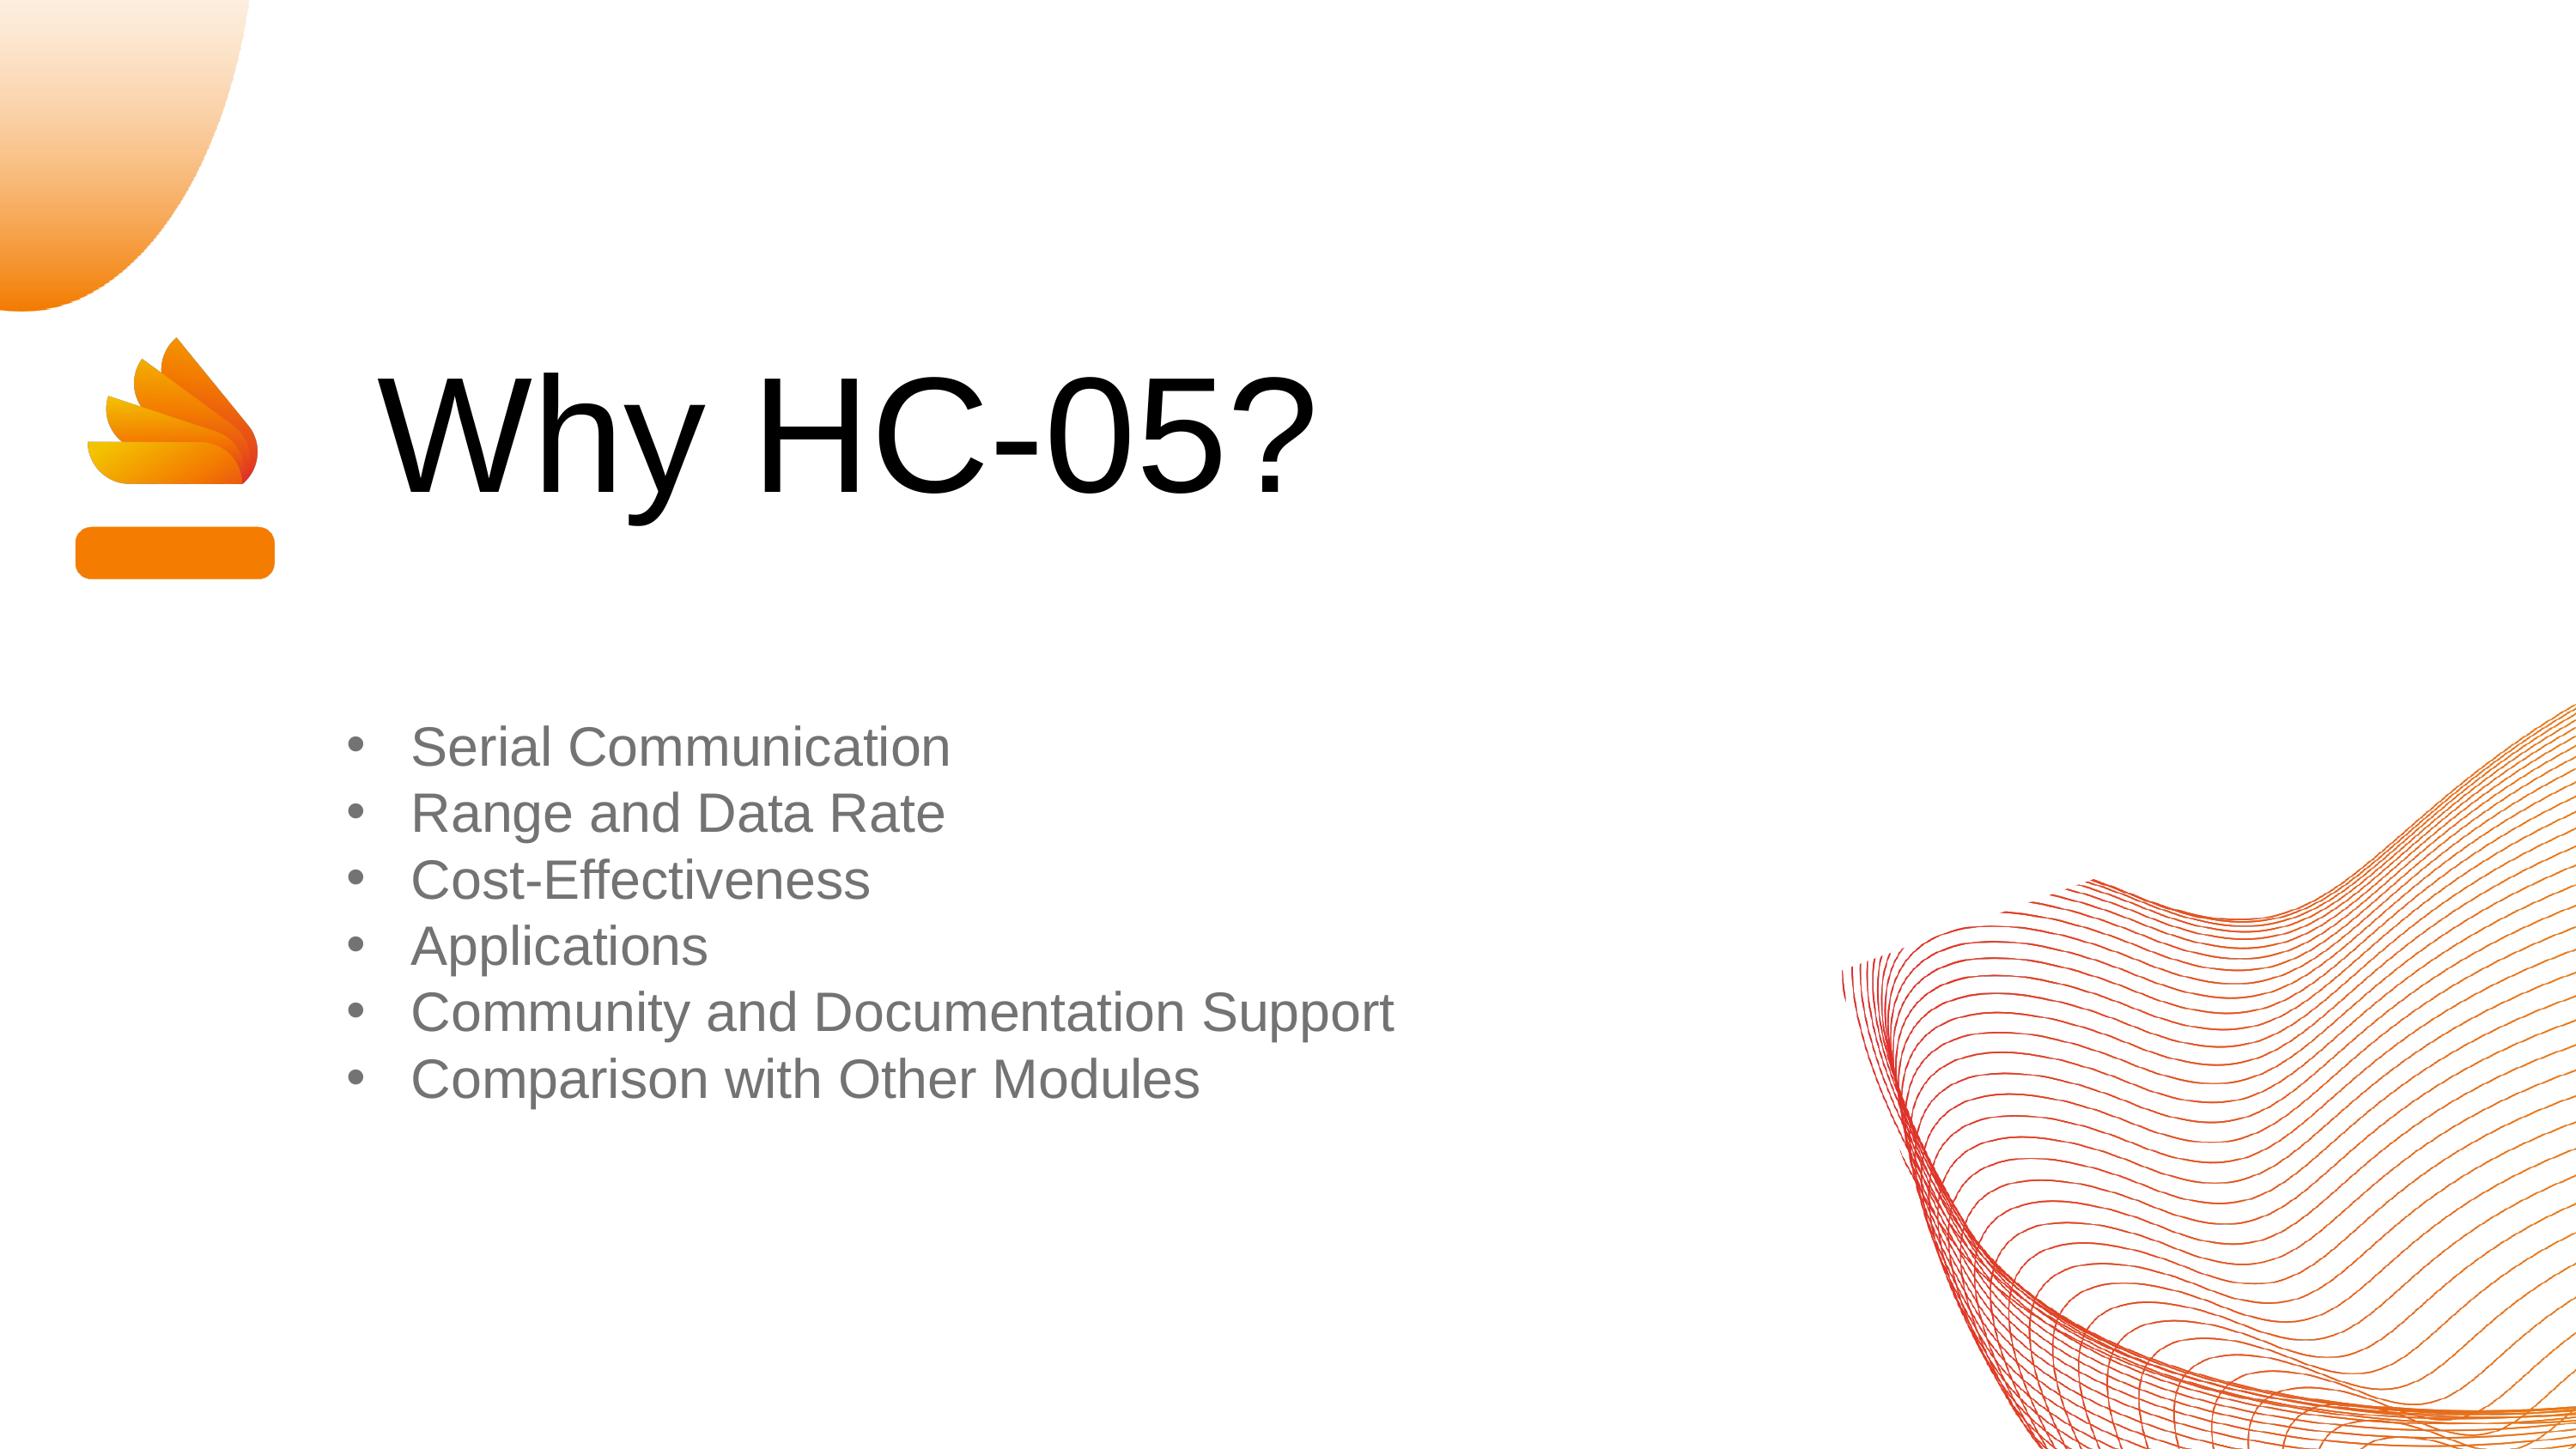

Why HC-05?

Serial Communication
Range and Data Rate
Cost-Effectiveness
Applications
Community and Documentation Support
Comparison with Other Modules